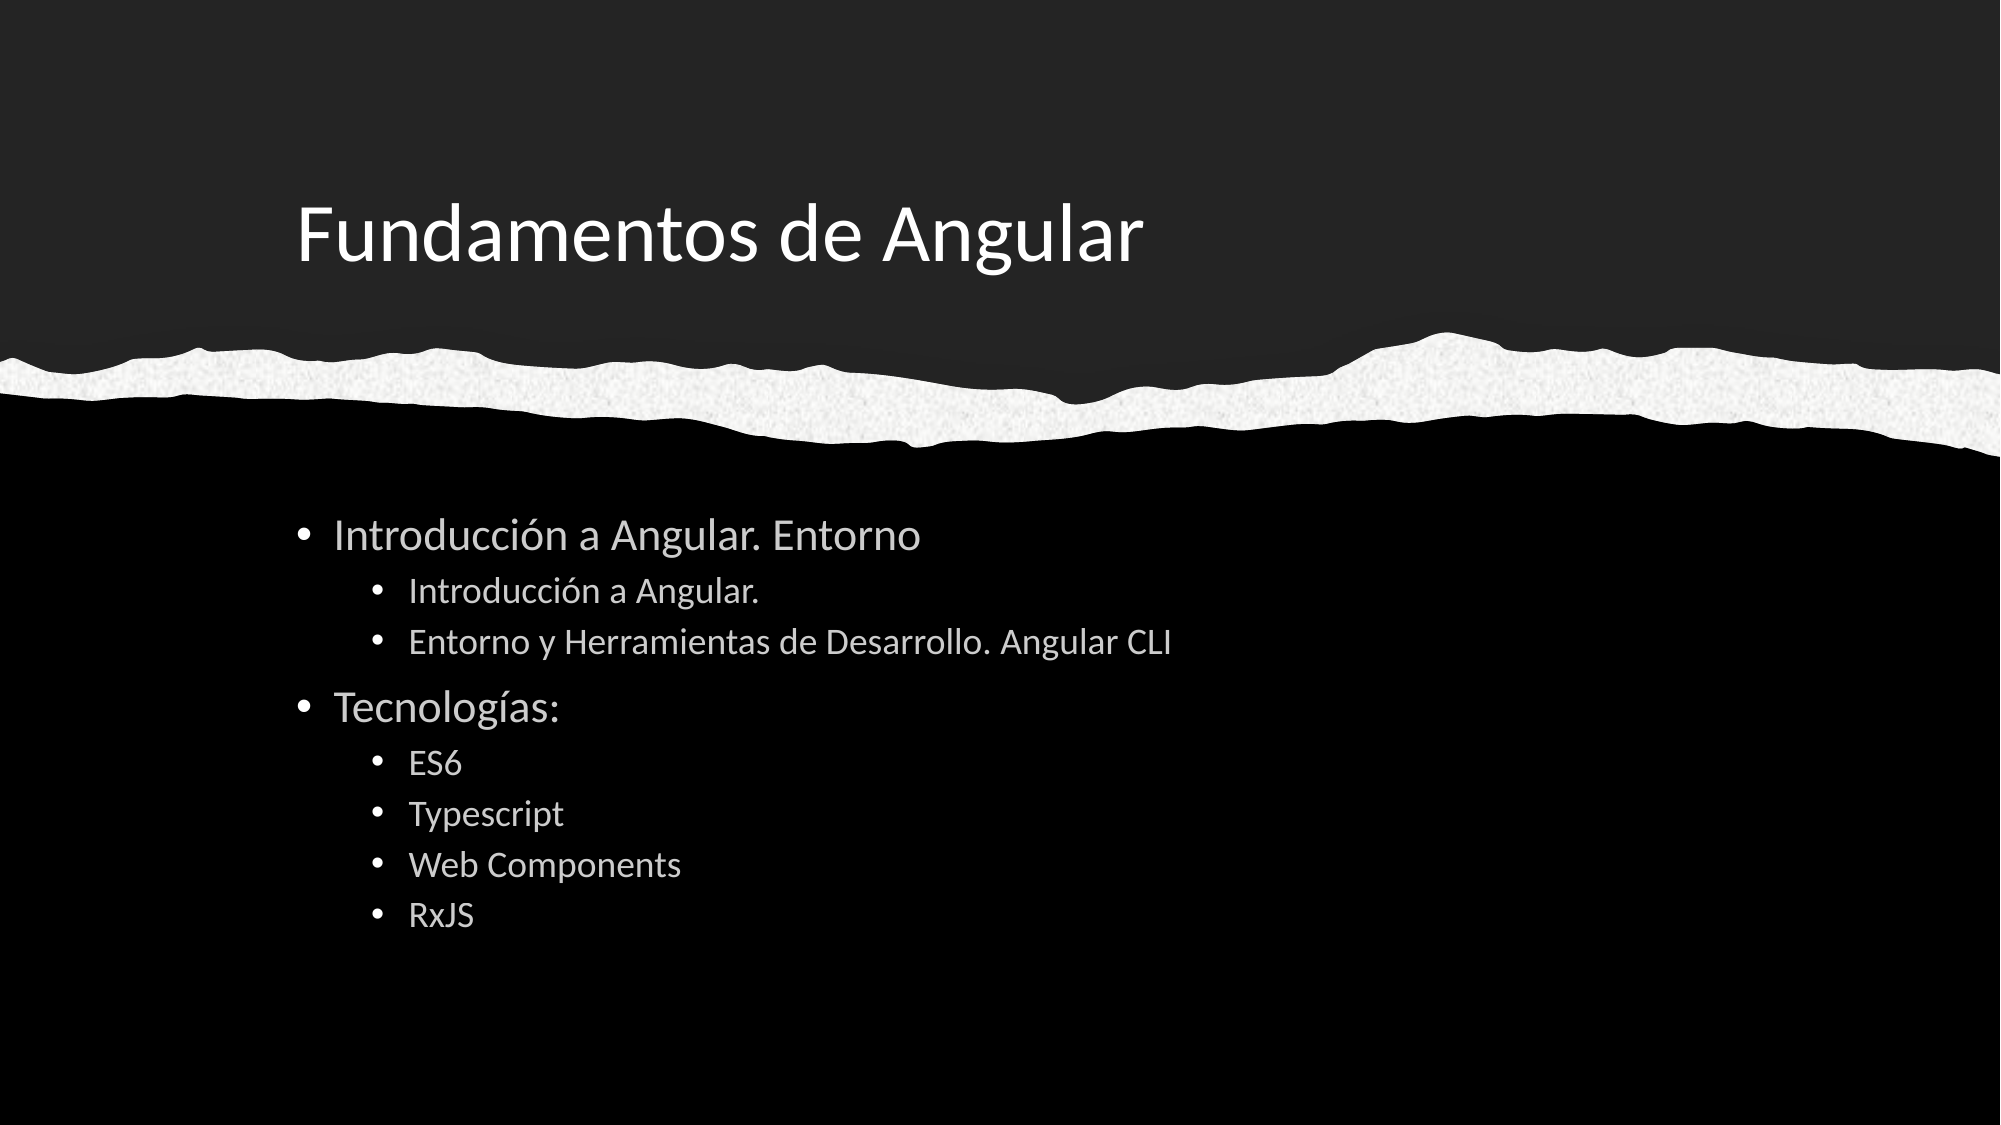

# Fundamentos de Angular

Introducción a Angular. Entorno
Introducción a Angular.
Entorno y Herramientas de Desarrollo. Angular CLI
Tecnologías:
ES6
Typescript
Web Components
RxJS